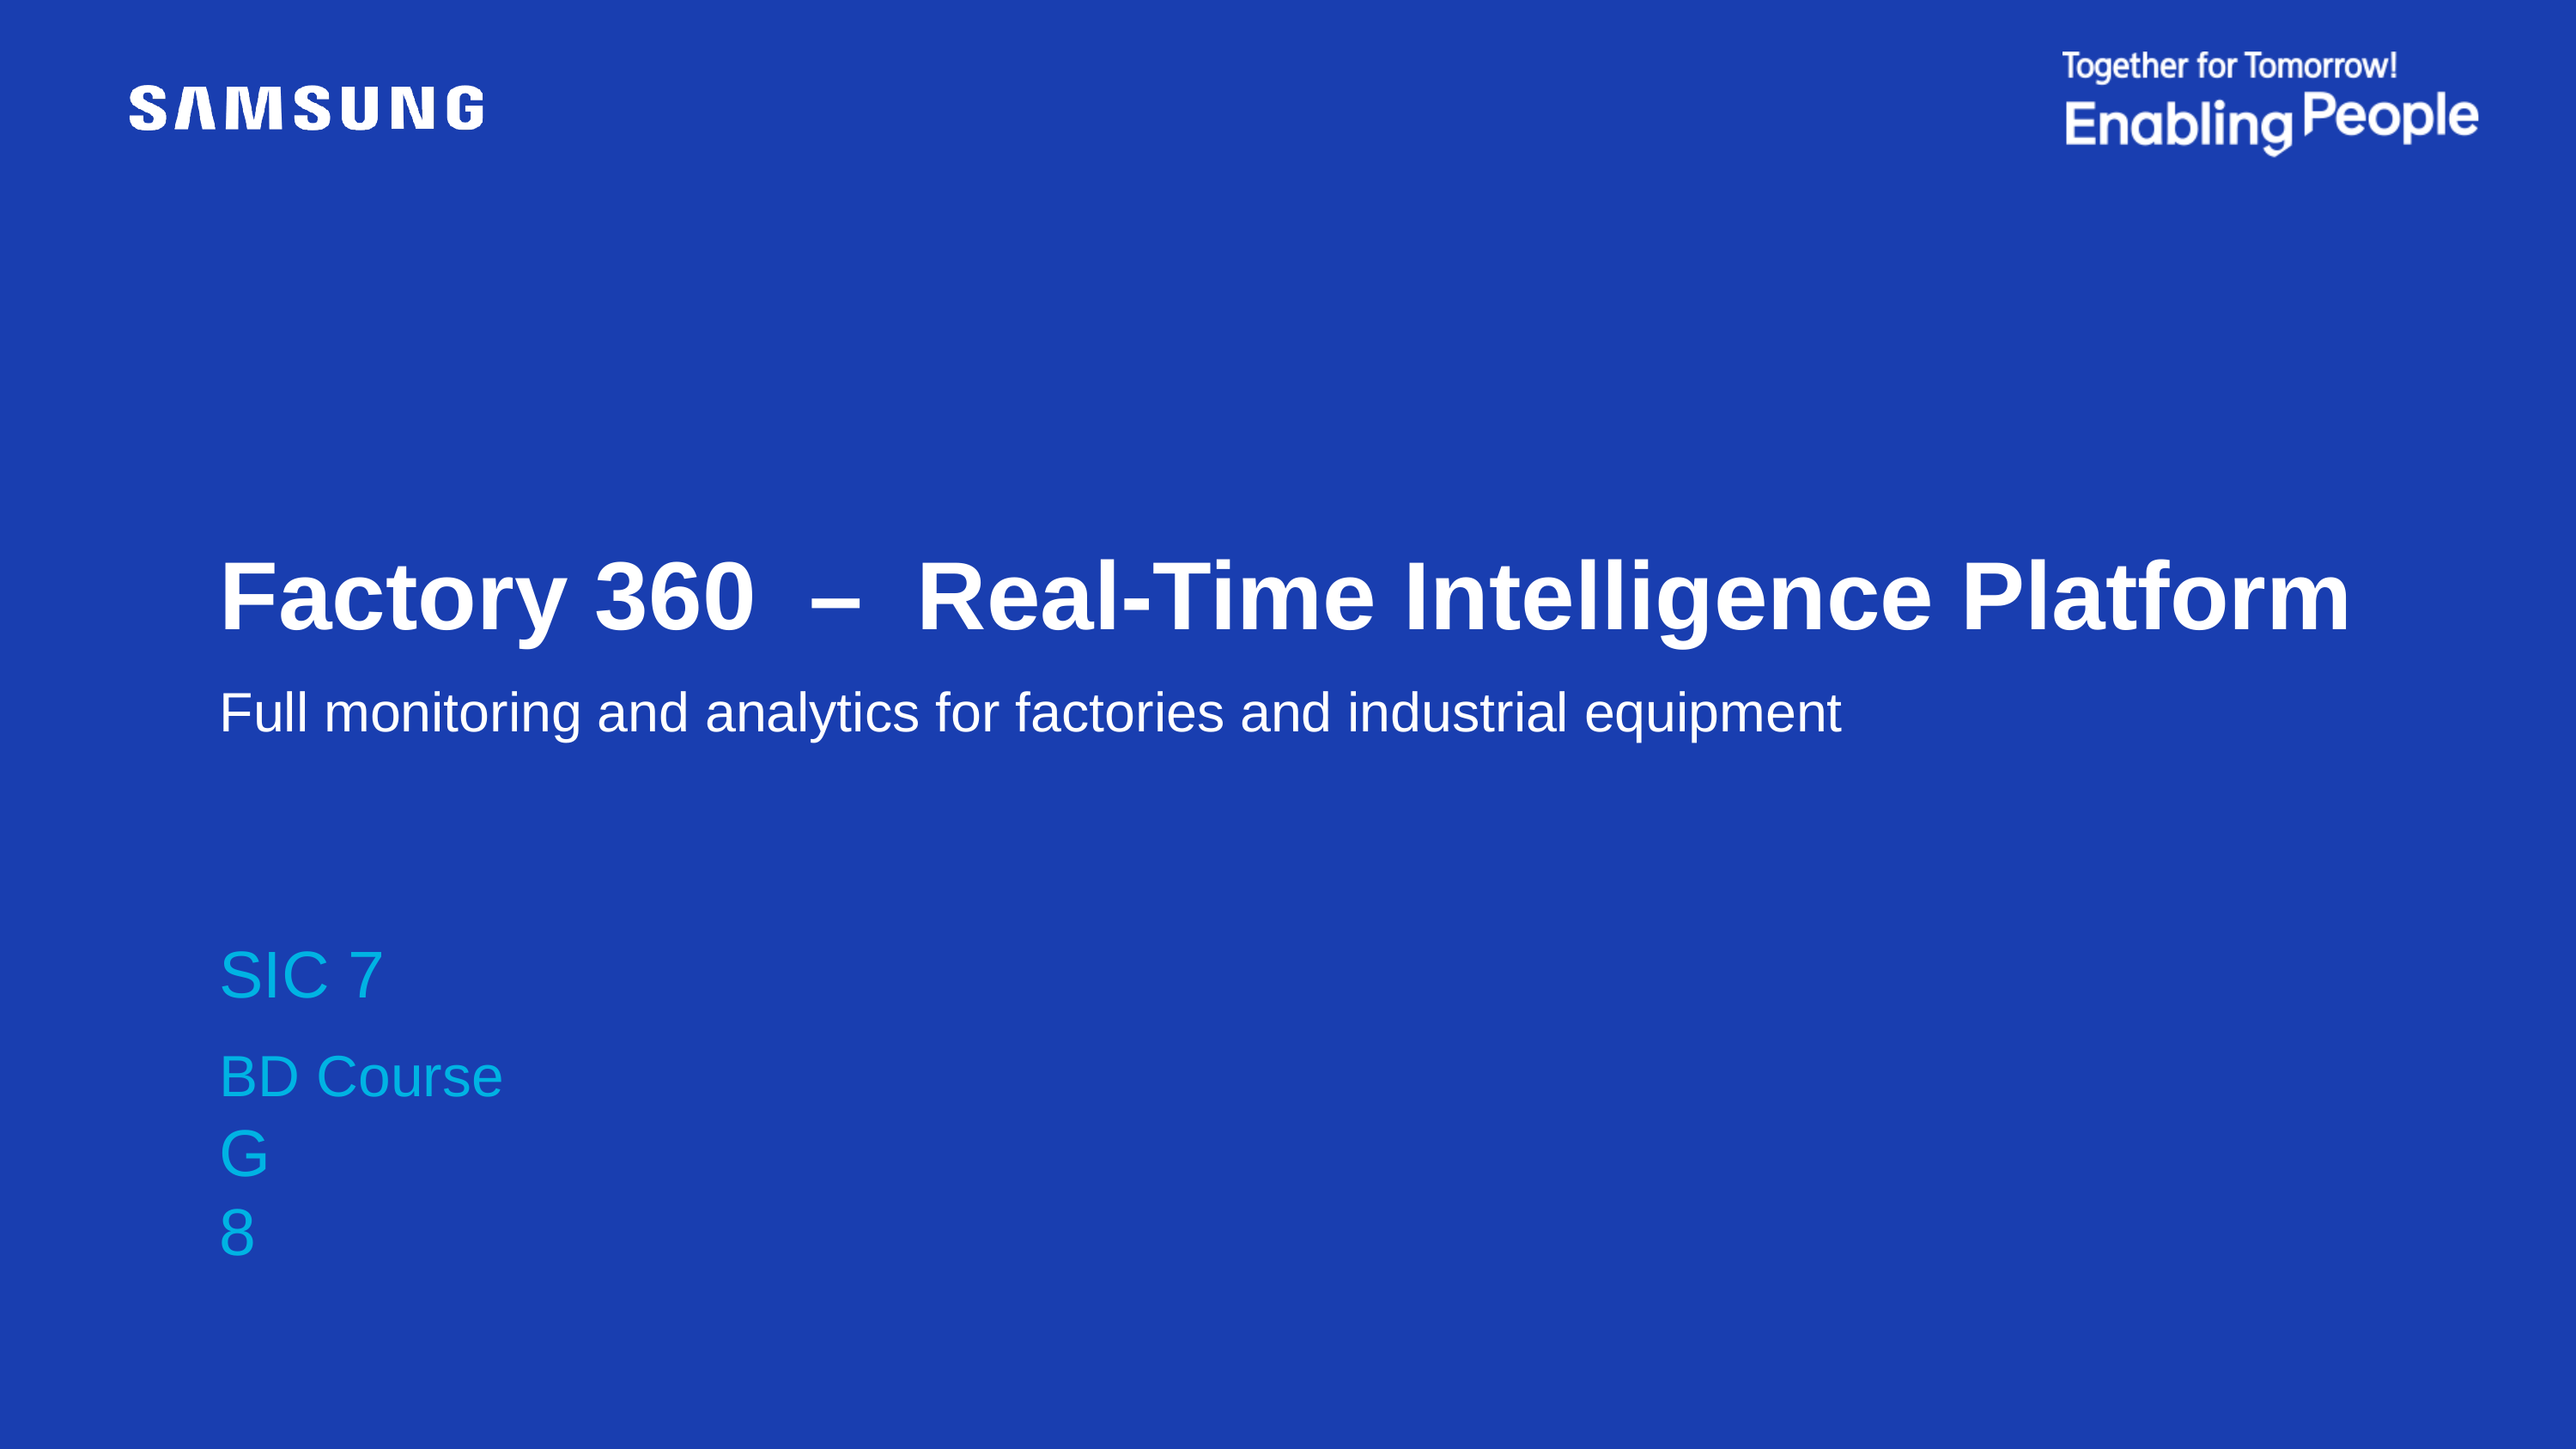

Factory 360  –  Real-Time Intelligence Platform
Full monitoring and analytics for factories and industrial equipment

SIC 7

BD Course
G 8